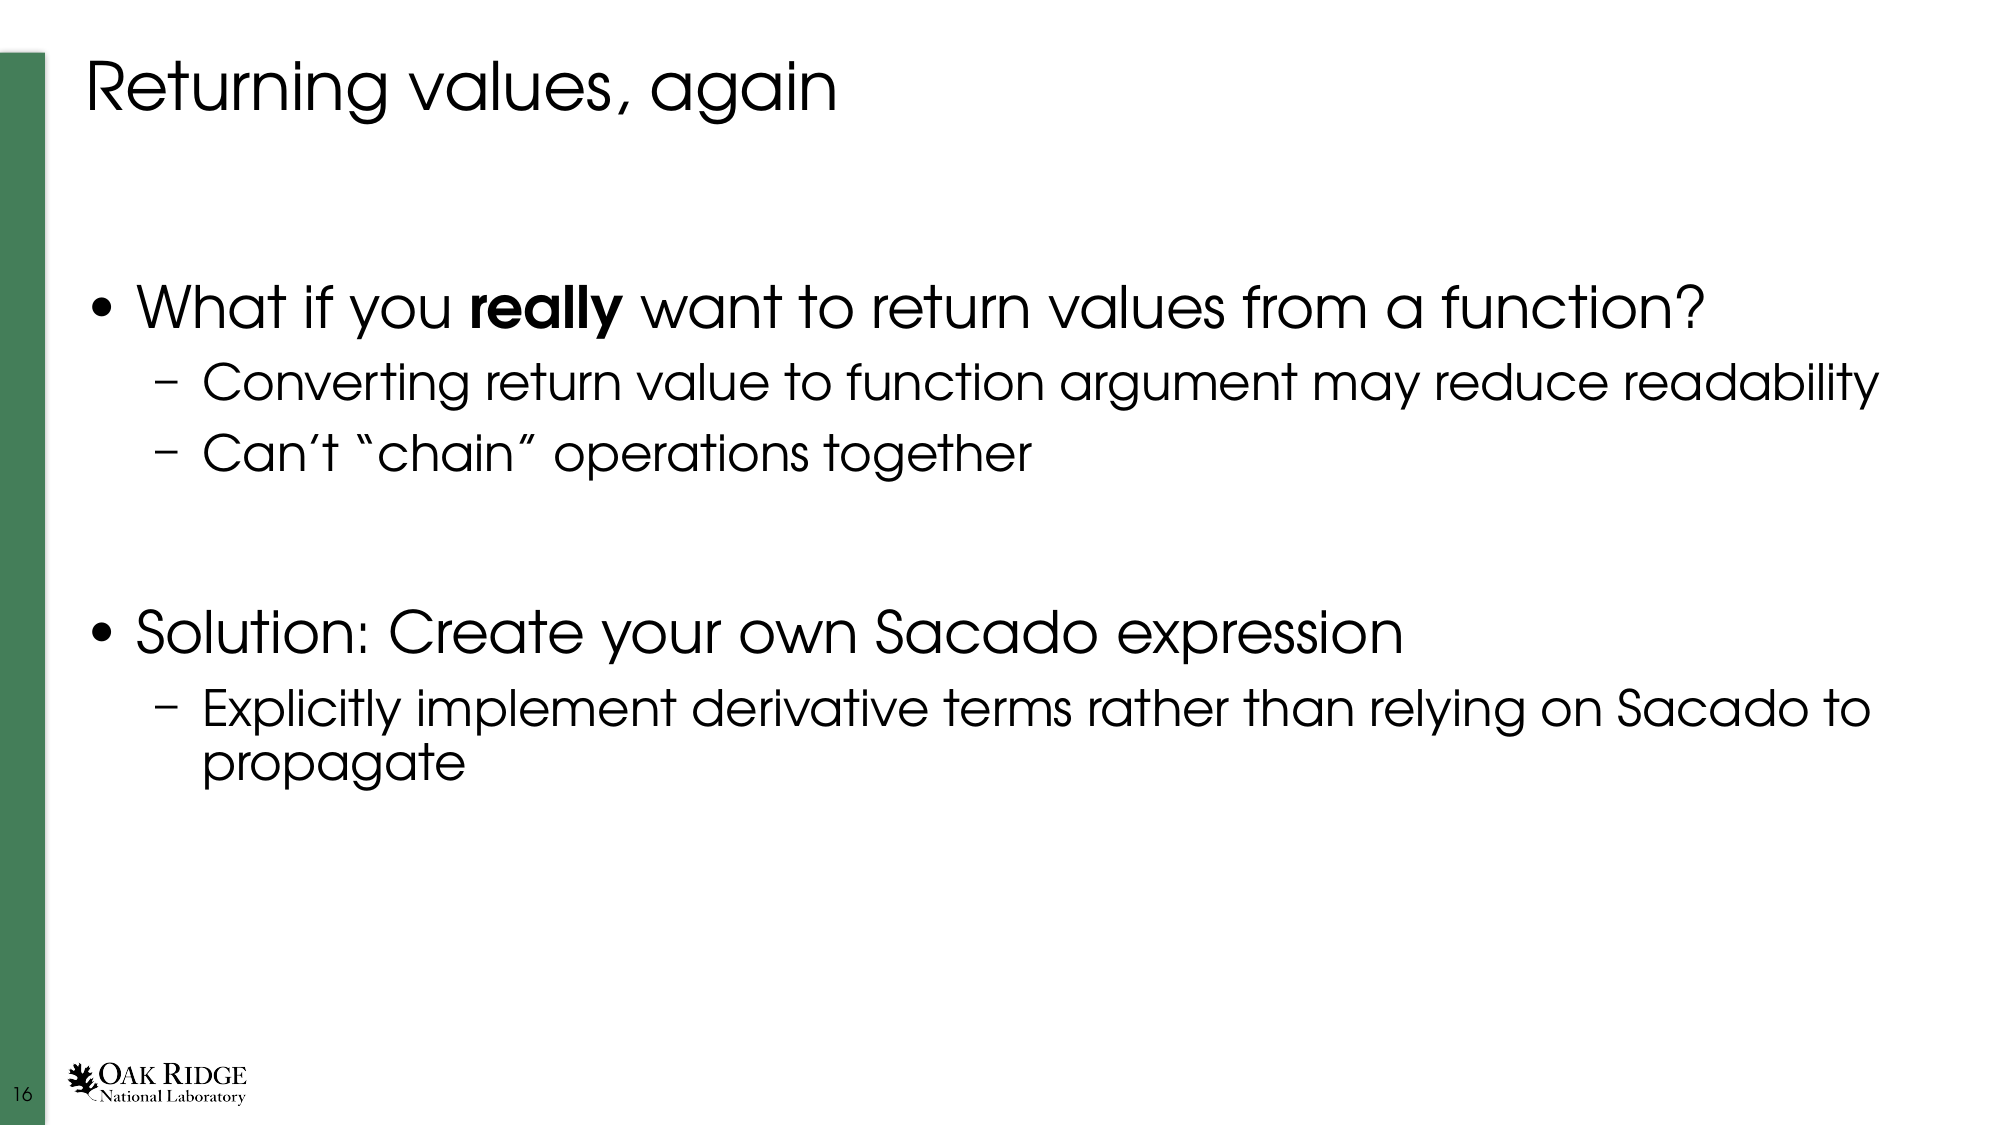

# Returning values, again
What if you really want to return values from a function?
Converting return value to function argument may reduce readability
Can’t “chain” operations together

Solution: Create your own Sacado expression
Explicitly implement derivative terms rather than relying on Sacado to propagate